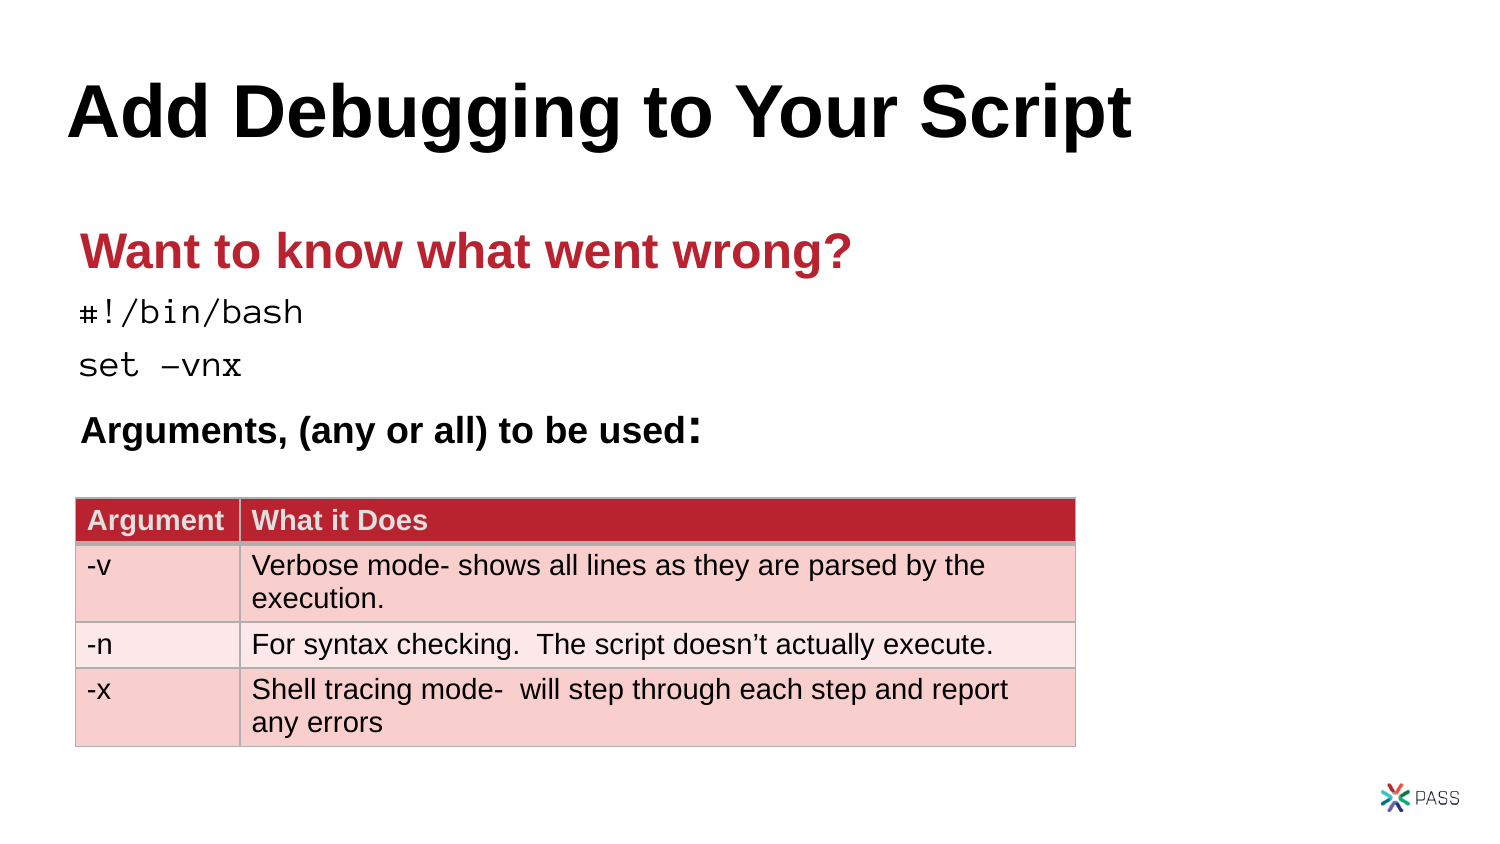

# Add Debugging to Your Script
Want to know what went wrong?
#!/bin/bash
set -vnx
Arguments, (any or all) to be used:

| Argument | What it Does |
| --- | --- |
| -v | Verbose mode- shows all lines as they are parsed by the execution. |
| -n | For syntax checking. The script doesn’t actually execute. |
| -x | Shell tracing mode- will step through each step and report any errors |